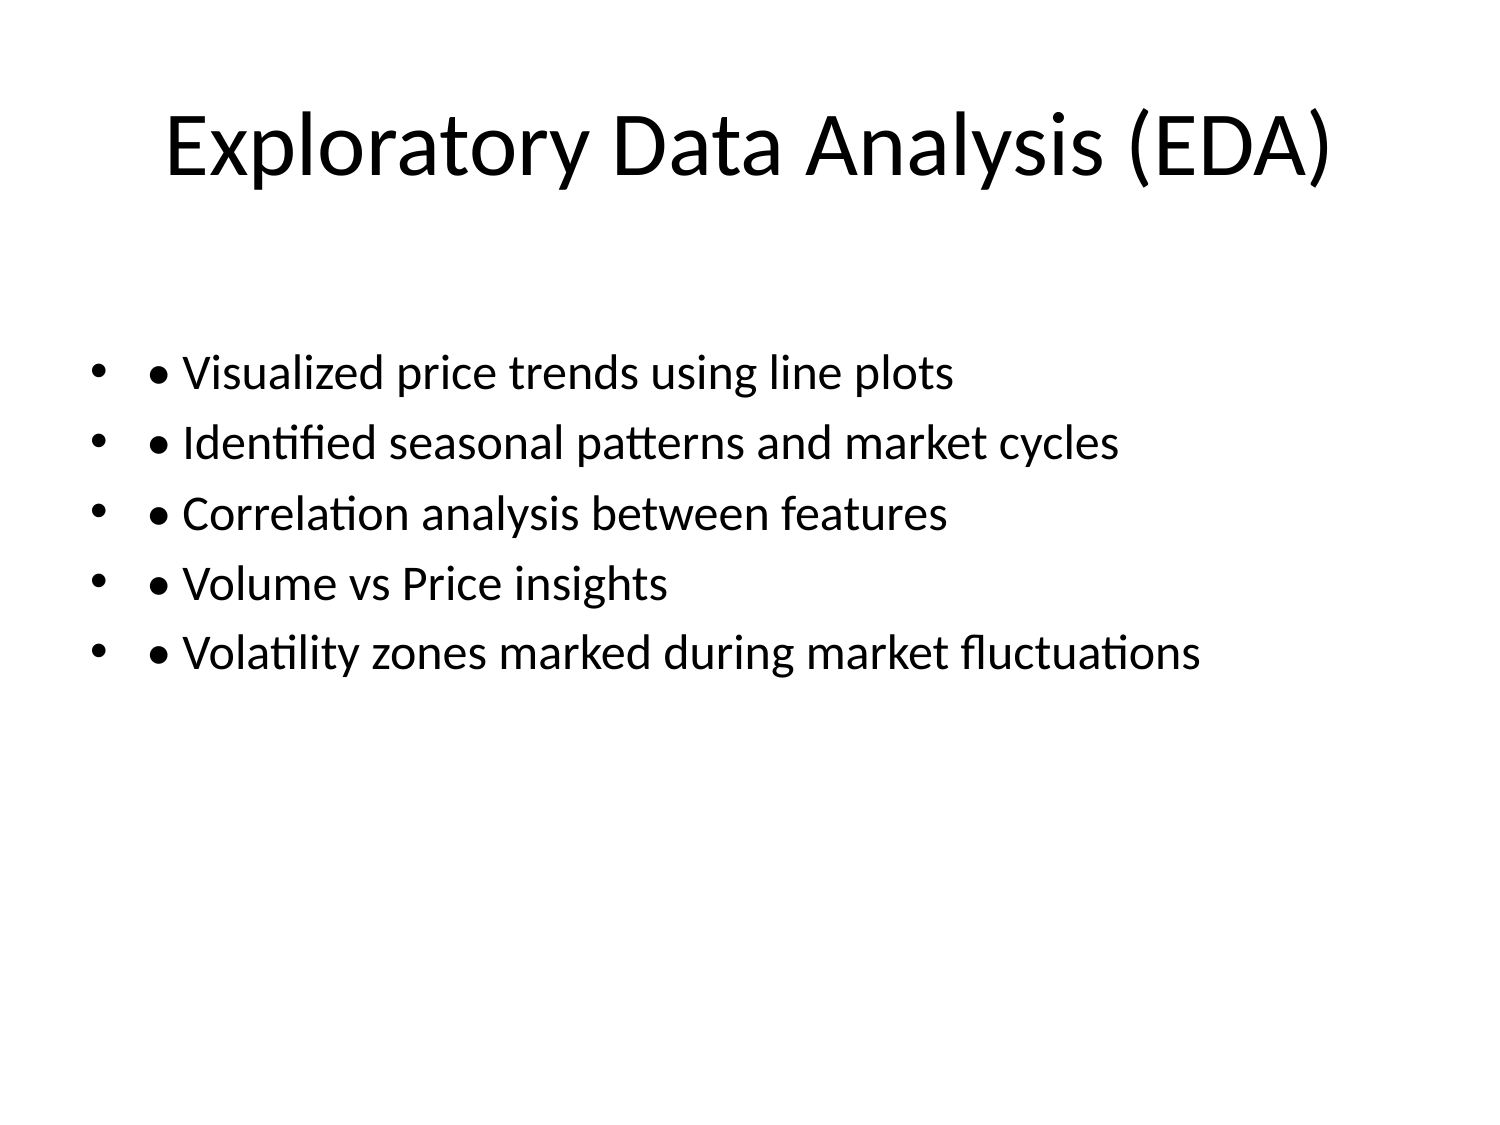

# Exploratory Data Analysis (EDA)

• Visualized price trends using line plots
• Identified seasonal patterns and market cycles
• Correlation analysis between features
• Volume vs Price insights
• Volatility zones marked during market fluctuations